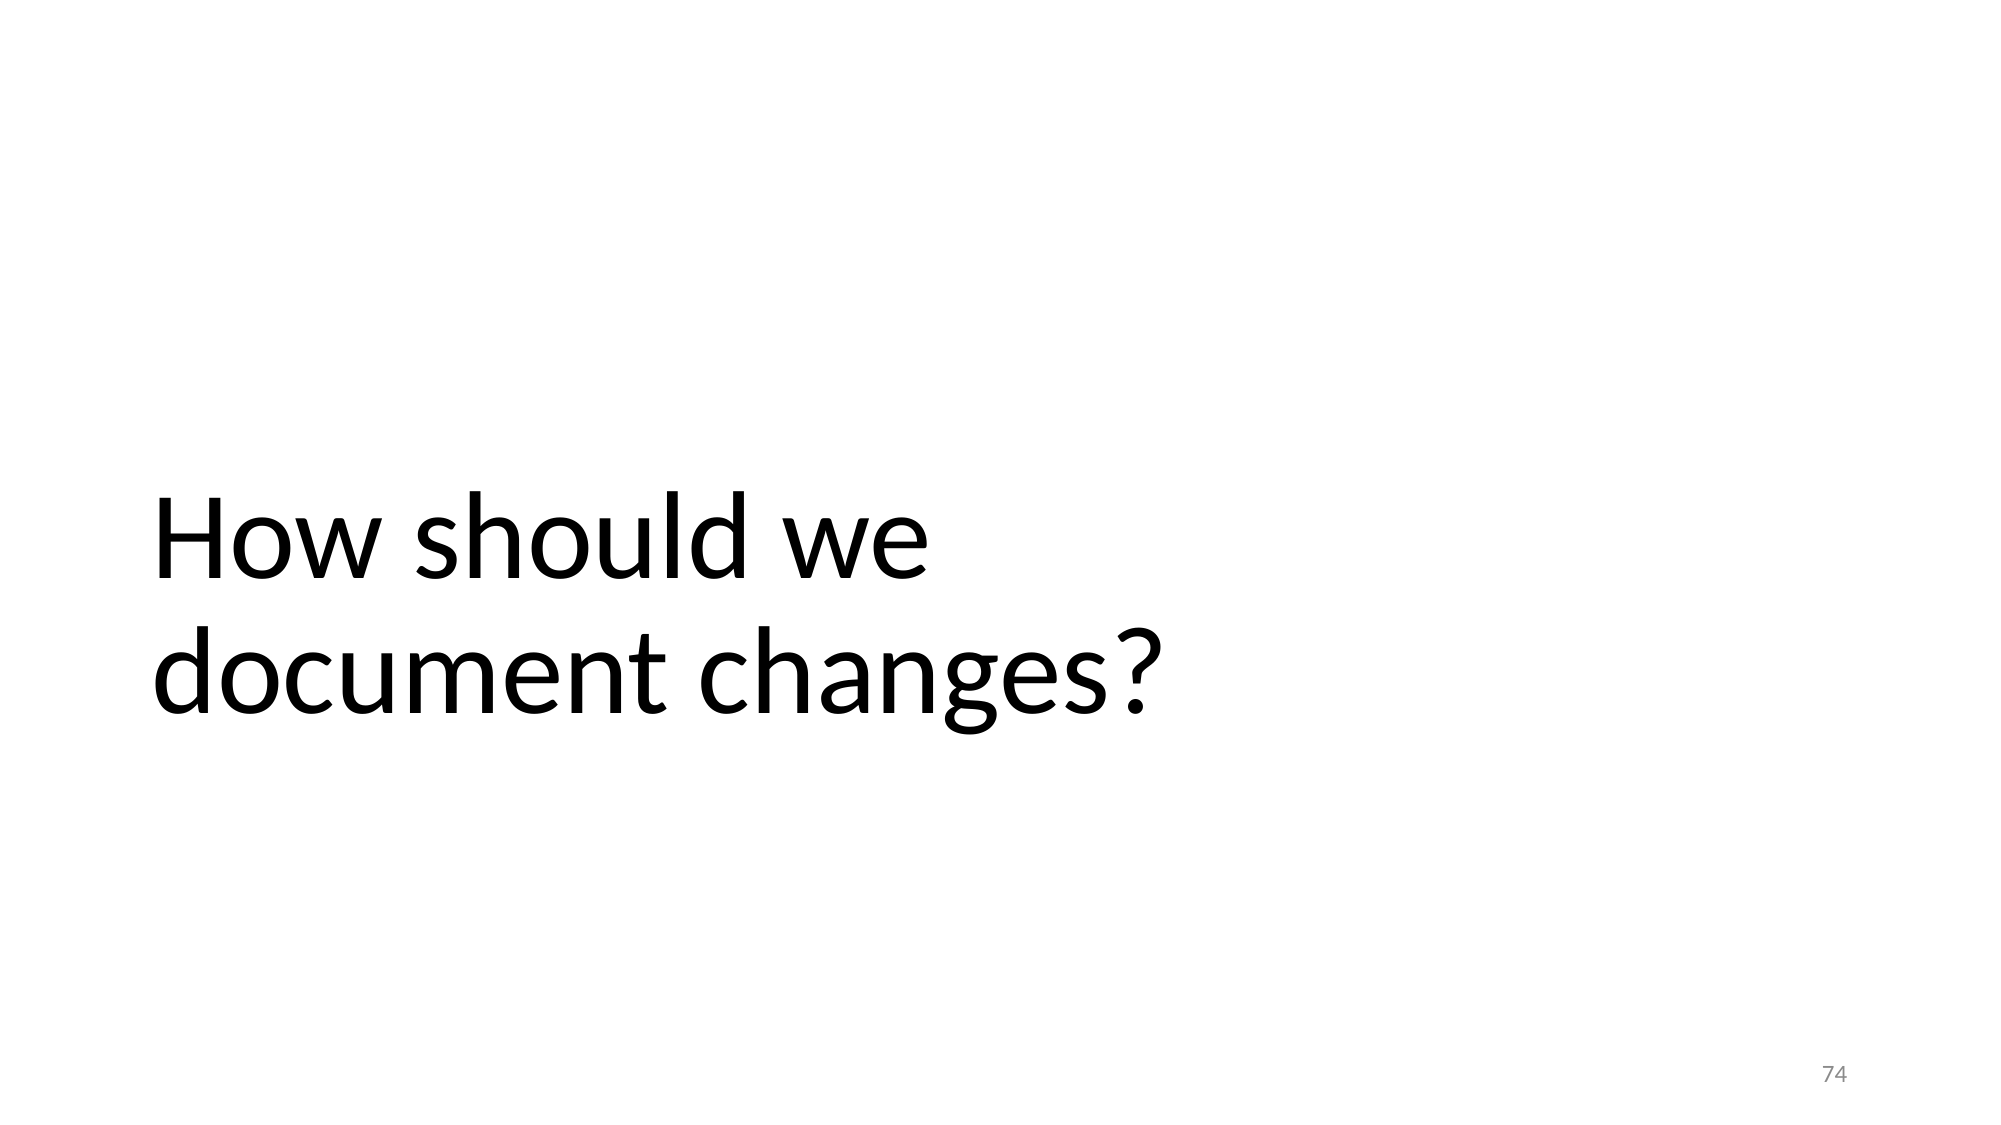

# How should we document changes?
74